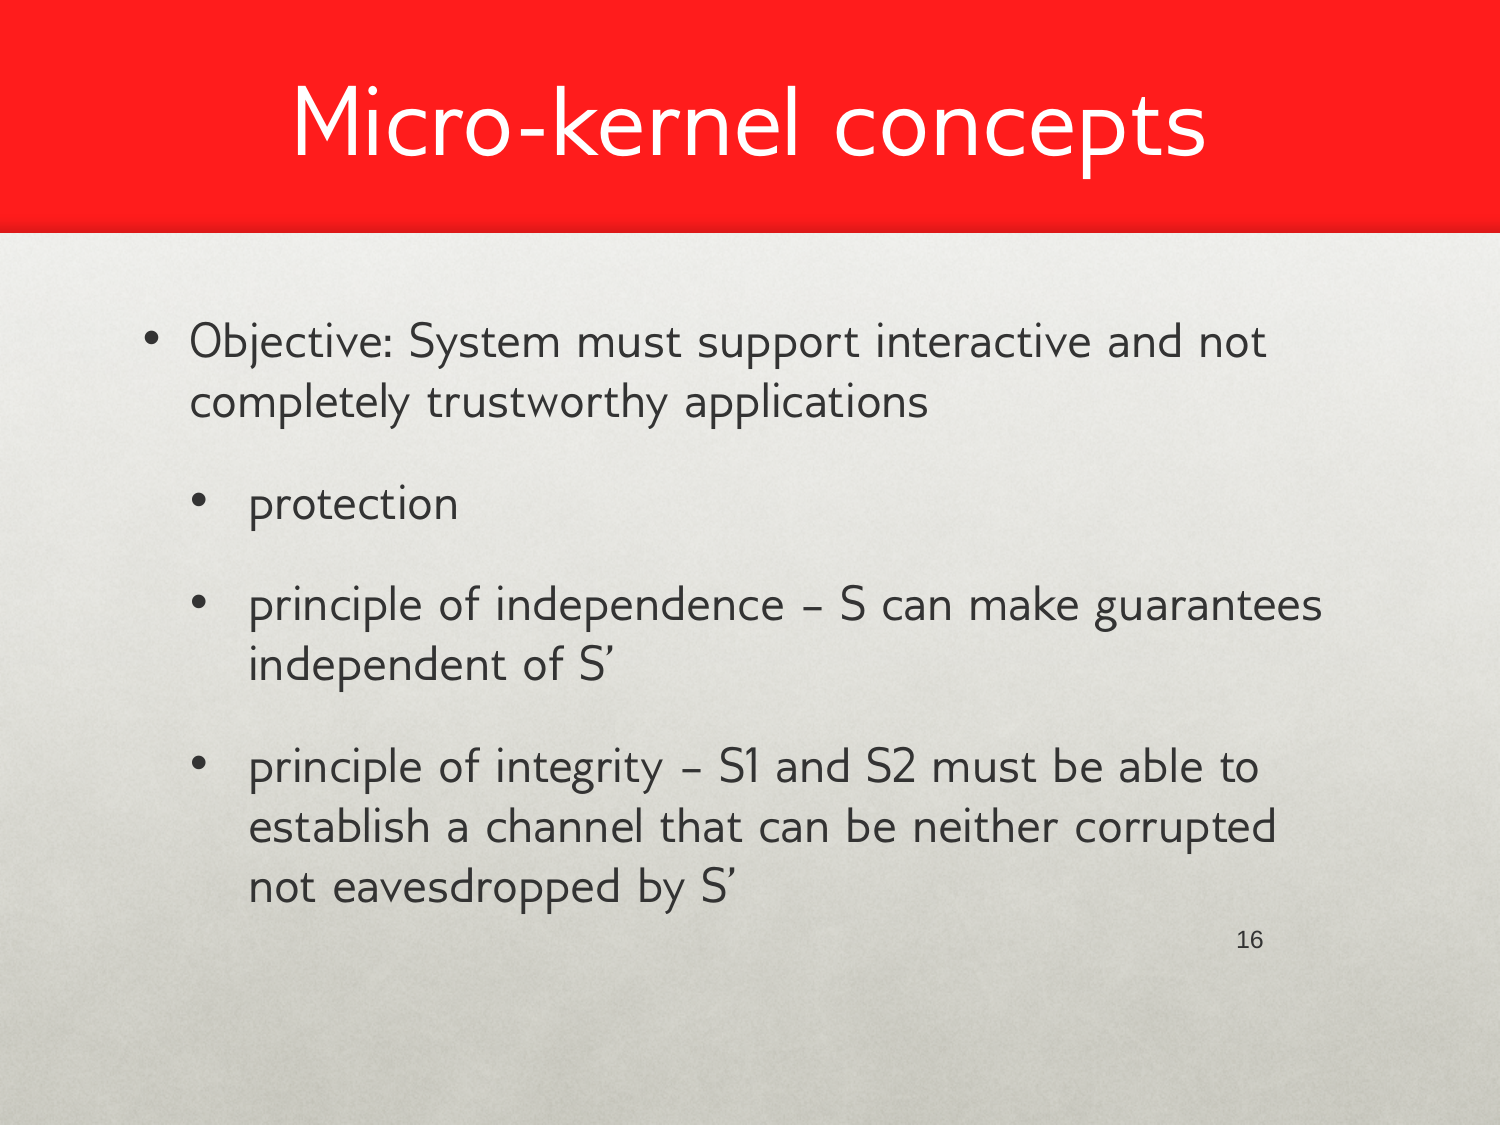

# Micro-kernel concepts
Objective: System must support interactive and not completely trustworthy applications
protection
principle of independence – S can make guarantees independent of S’
principle of integrity – S1 and S2 must be able to establish a channel that can be neither corrupted not eavesdropped by S’
16